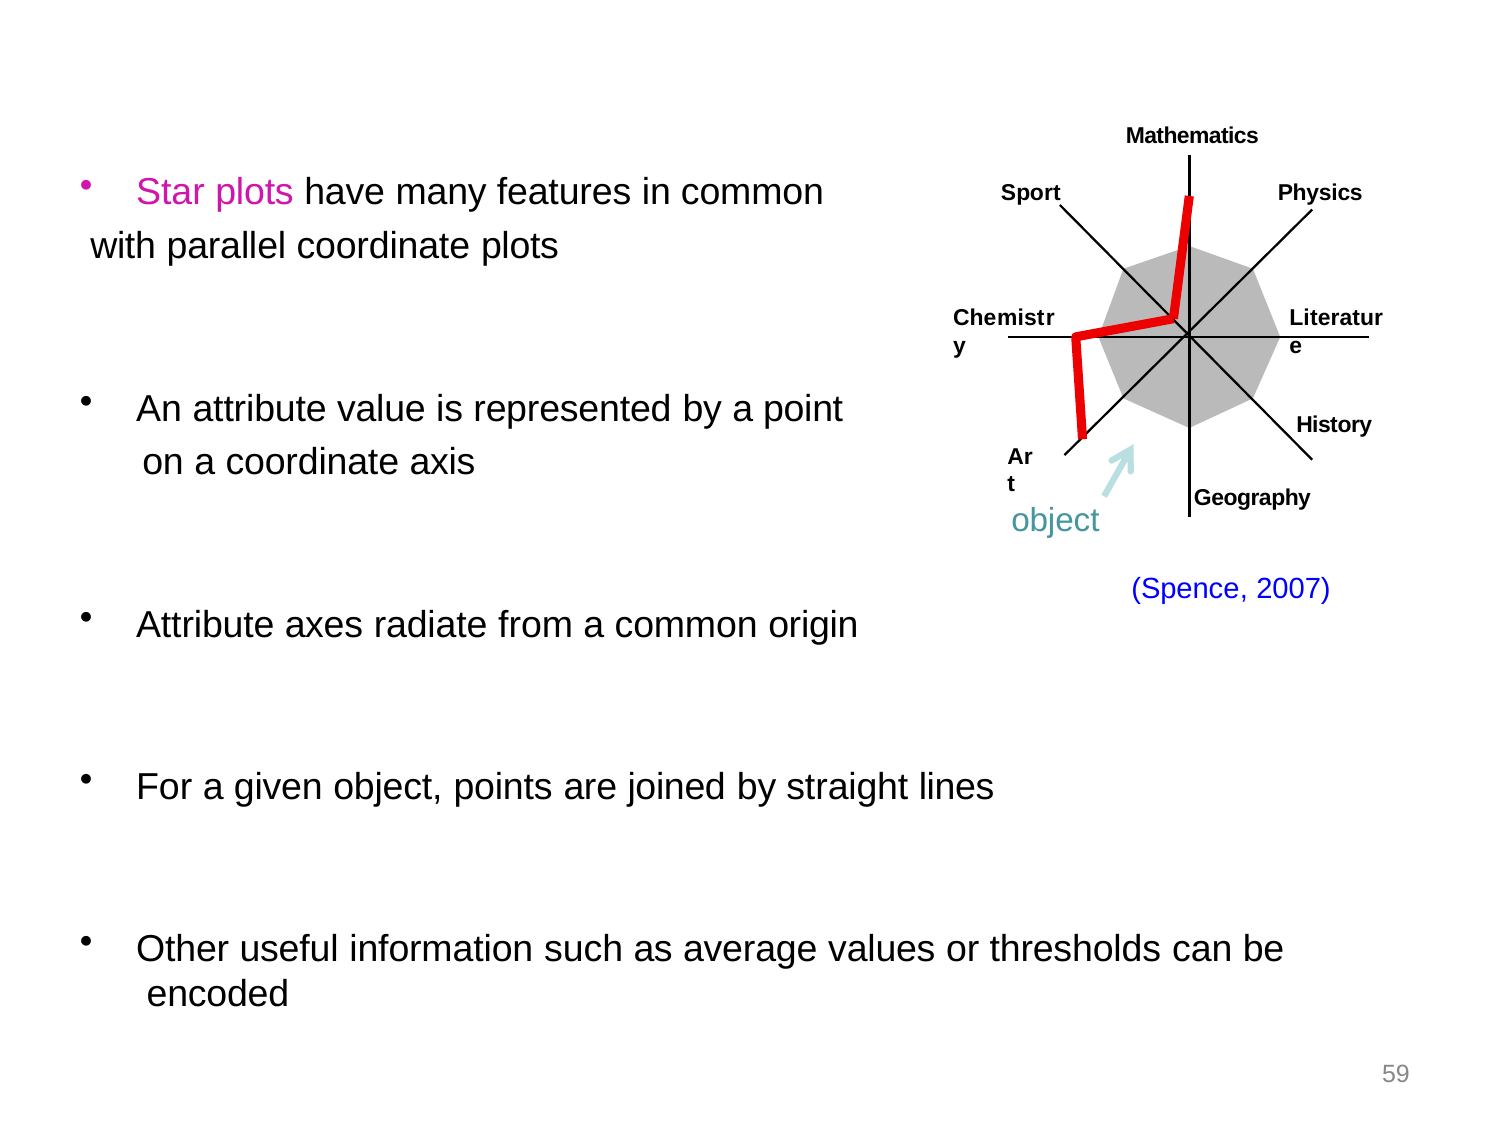

Mathematics

Star plots have many features in common
Sport
Physics
with parallel coordinate plots
Chemistry
Literature
An attribute value is represented by a point
on a coordinate axis
History
Art

Geography
object
(Spence, 2007)
Attribute axes radiate from a common origin
For a given object, points are joined by straight lines
Other useful information such as average values or thresholds can be  encoded
59